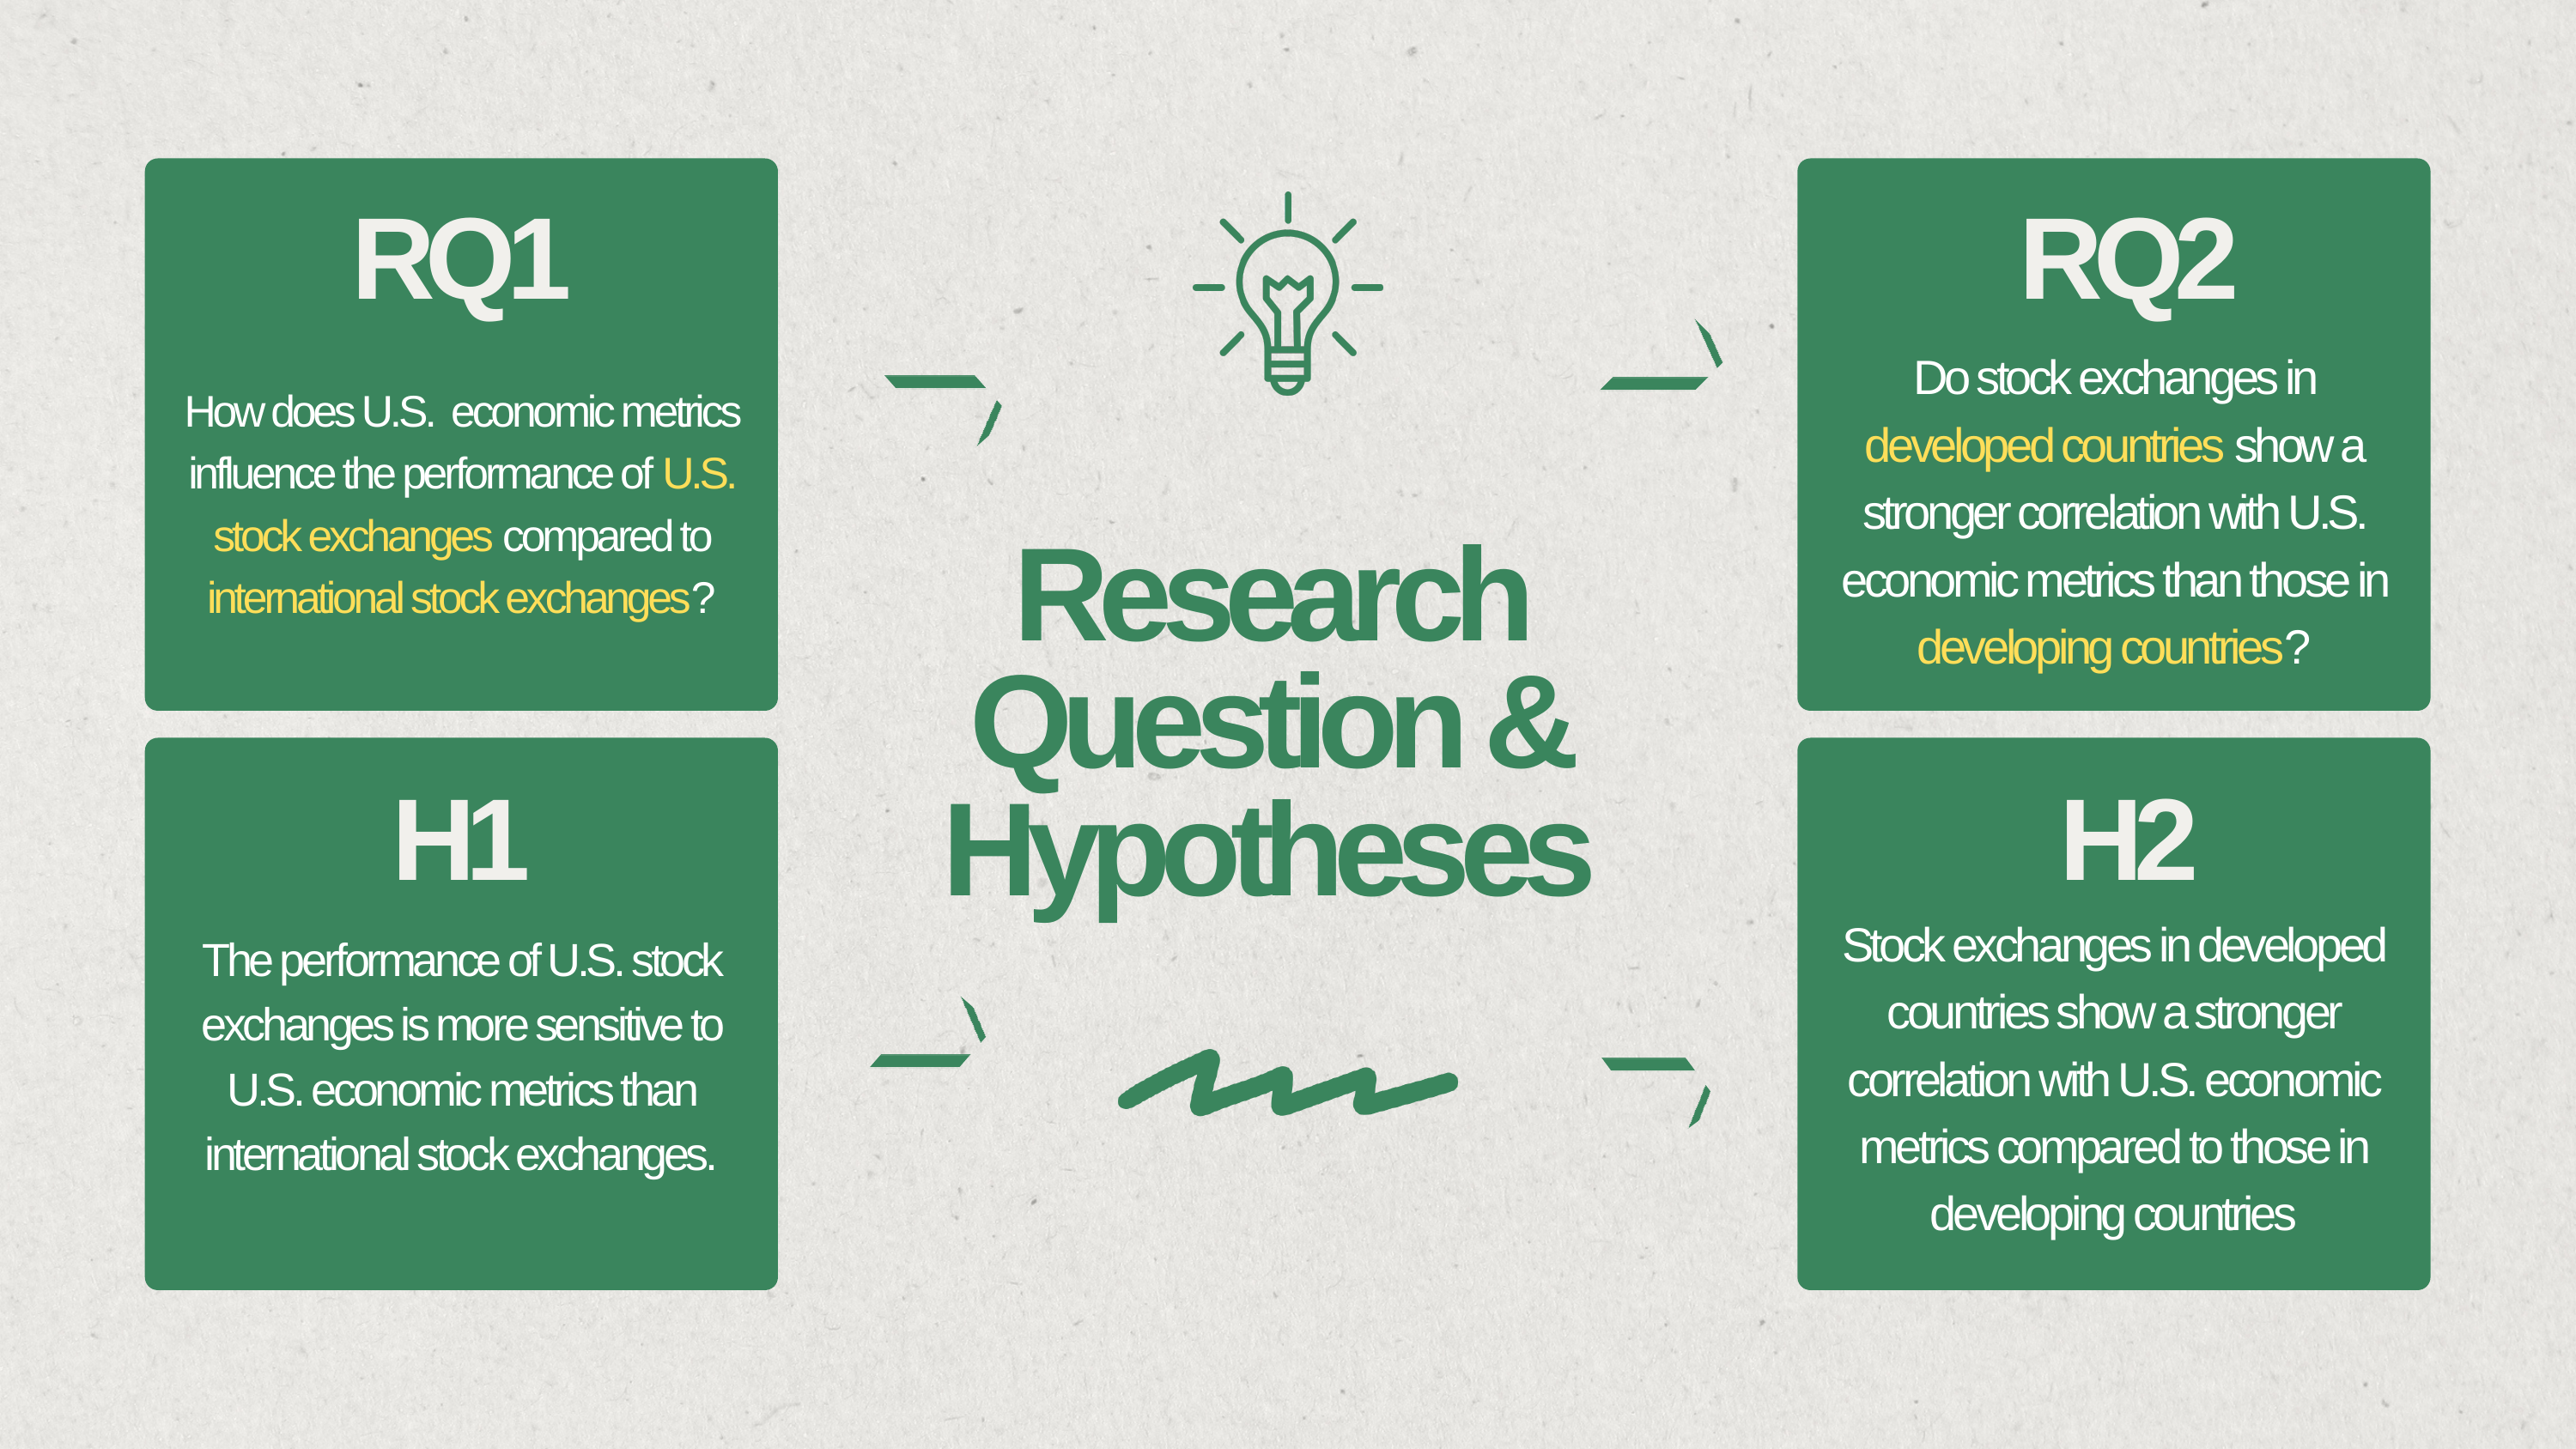

RQ1
RQ2
Do stock exchanges in developed countries show a stronger correlation with U.S. economic metrics than those in developing countries?

How does U.S.  economic metrics influence the performance of U.S. stock exchanges compared to international stock exchanges?
Research Question & Hypotheses

H1
H2
Stock exchanges in developed countries show a stronger correlation with U.S. economic metrics compared to those in developing countries

The performance of U.S. stock exchanges is more sensitive to U.S. economic metrics than international stock exchanges.